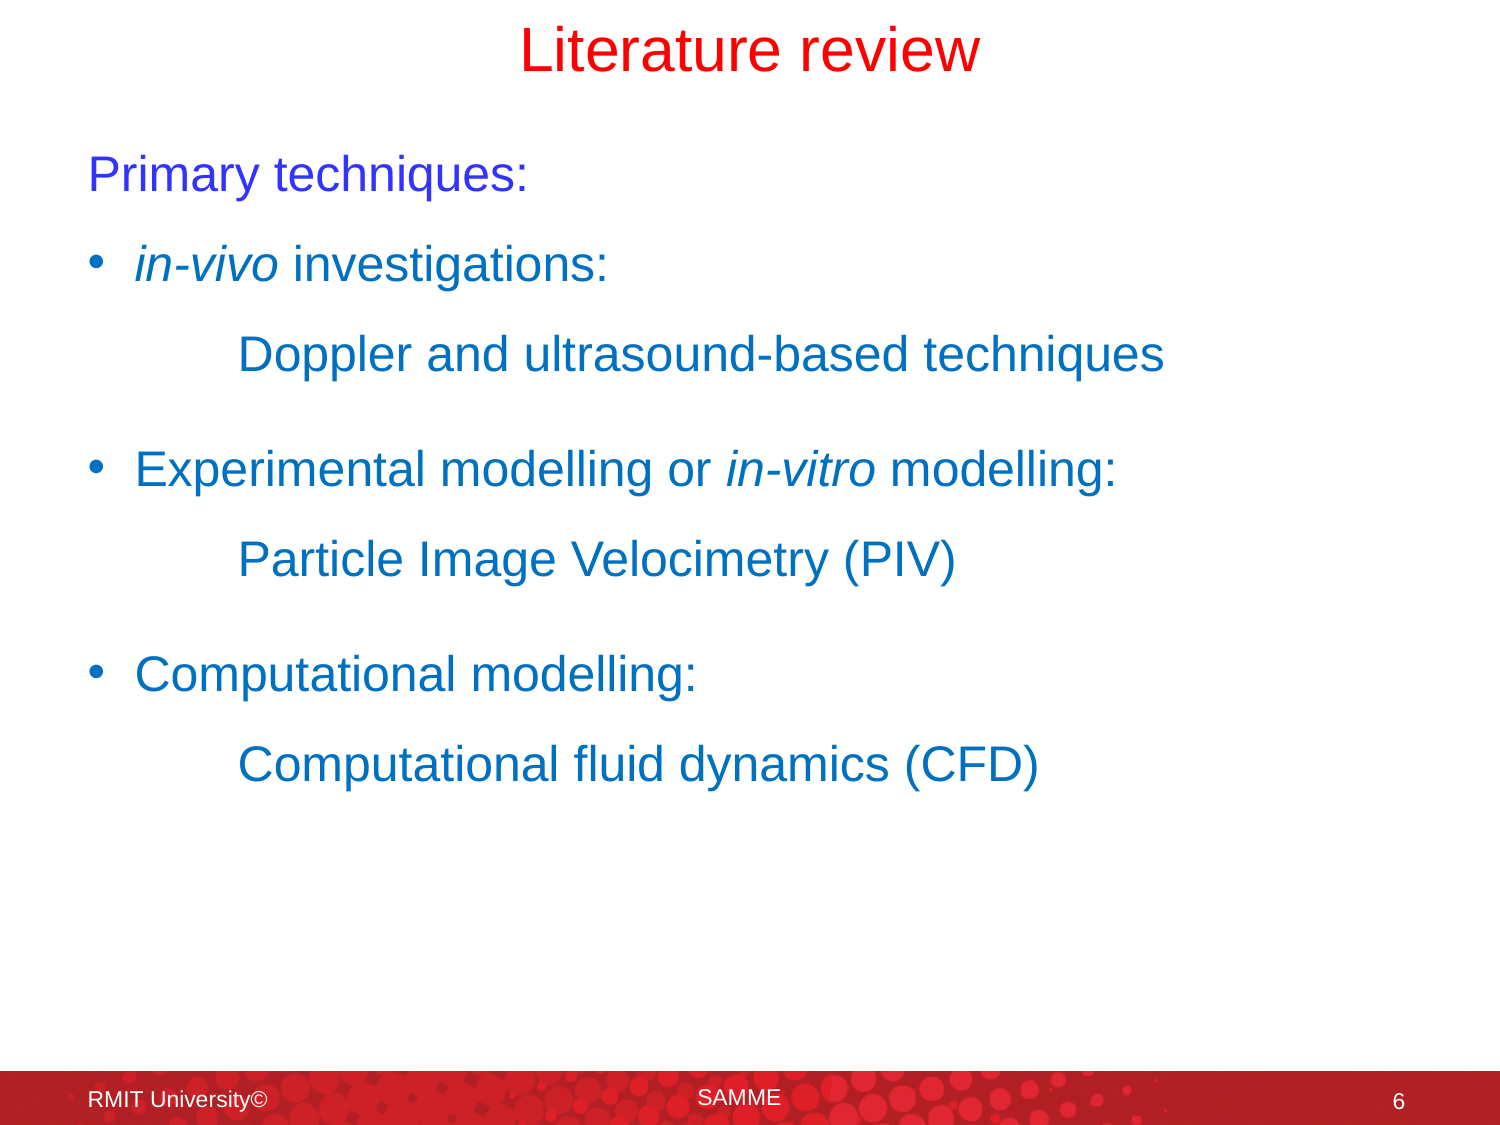

Literature review

Primary techniques:
in-vivo investigations:
	Doppler and ultrasound-based techniques
Experimental modelling or in-vitro modelling:
	Particle Image Velocimetry (PIV)
Computational modelling:
	Computational fluid dynamics (CFD)

SAMME
RMIT University©
6